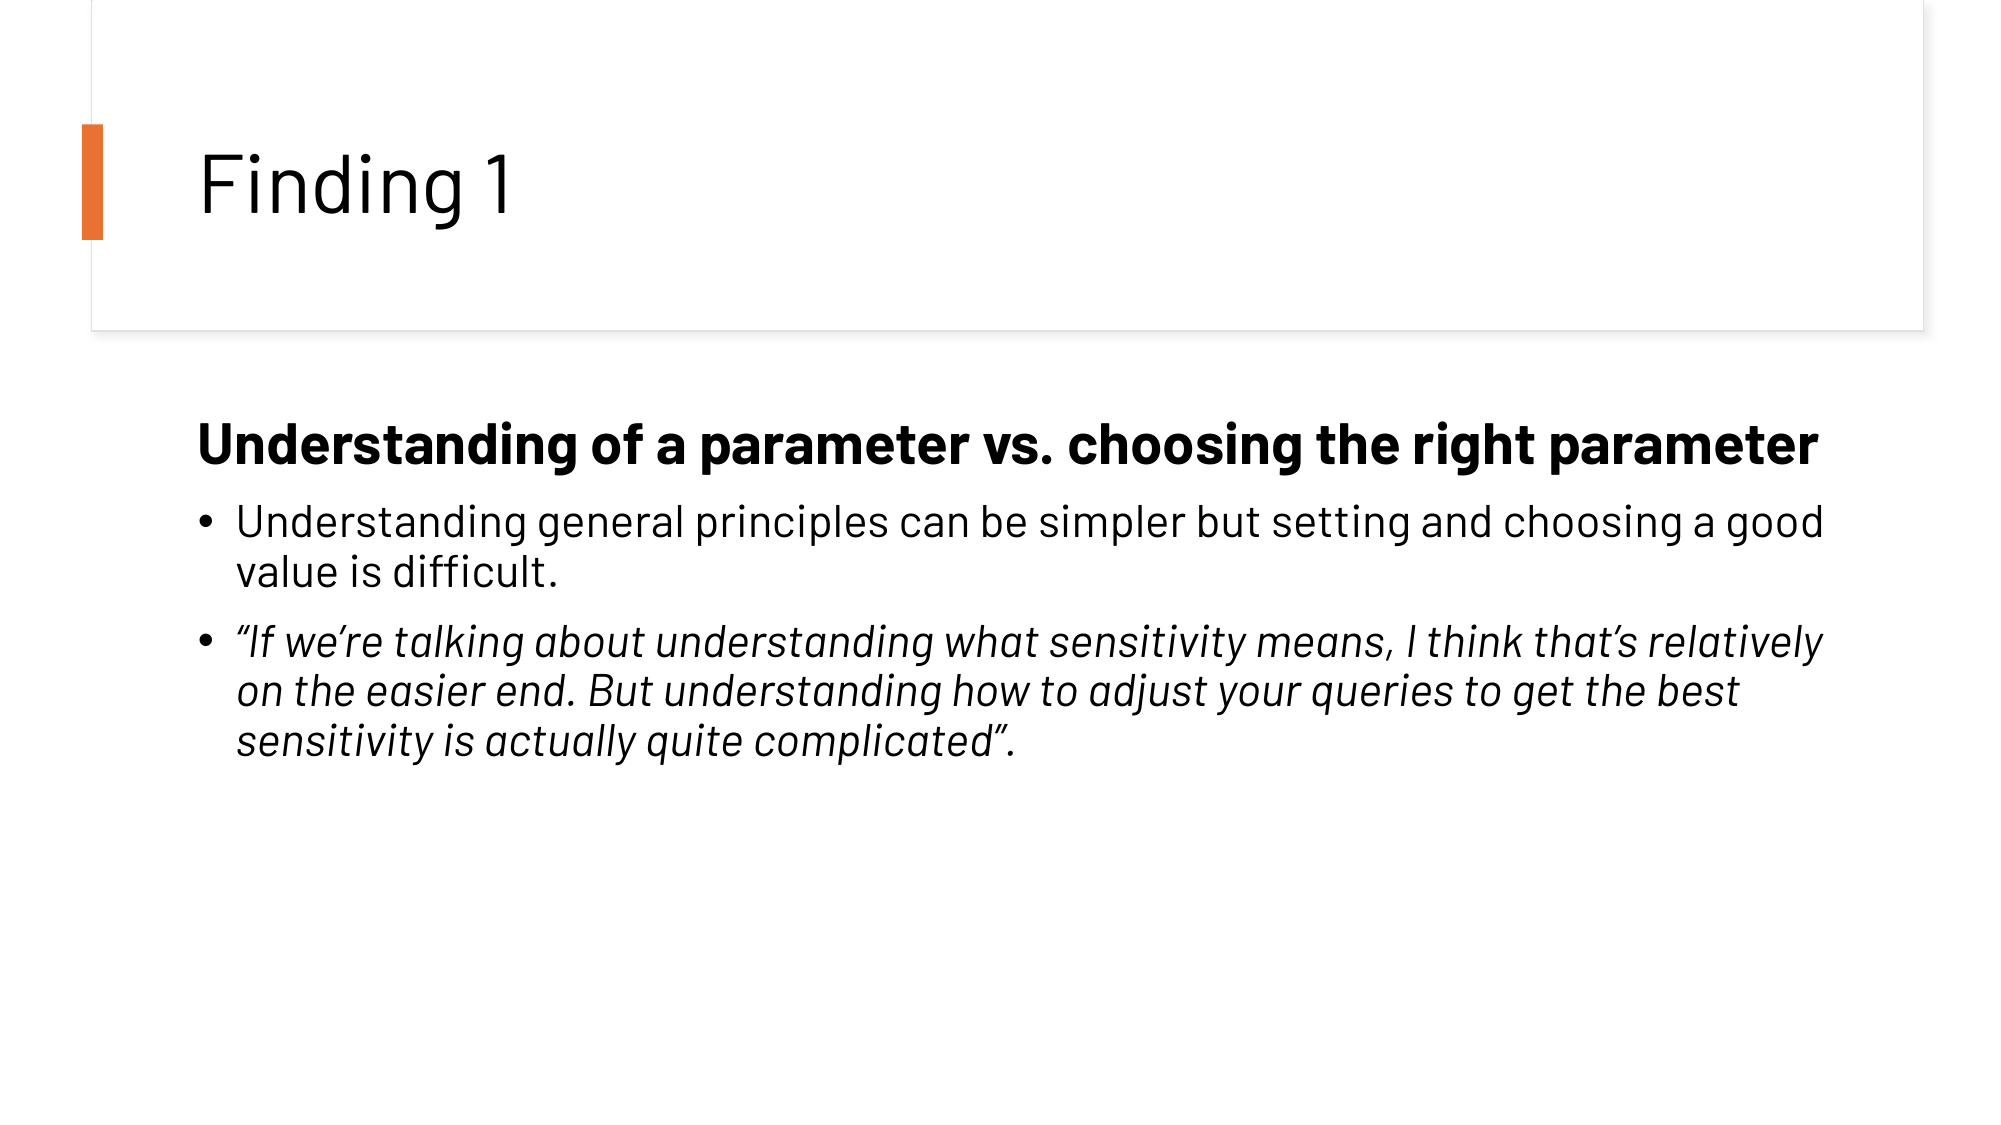

# Finding 1

Understanding of a parameter vs. choosing the right parameter
Understanding general principles can be simpler but setting and choosing a good value is difficult.
“If we’re talking about understanding what sensitivity means, I think that’s relatively on the easier end. But understanding how to adjust your queries to get the best sensitivity is actually quite complicated”.

19